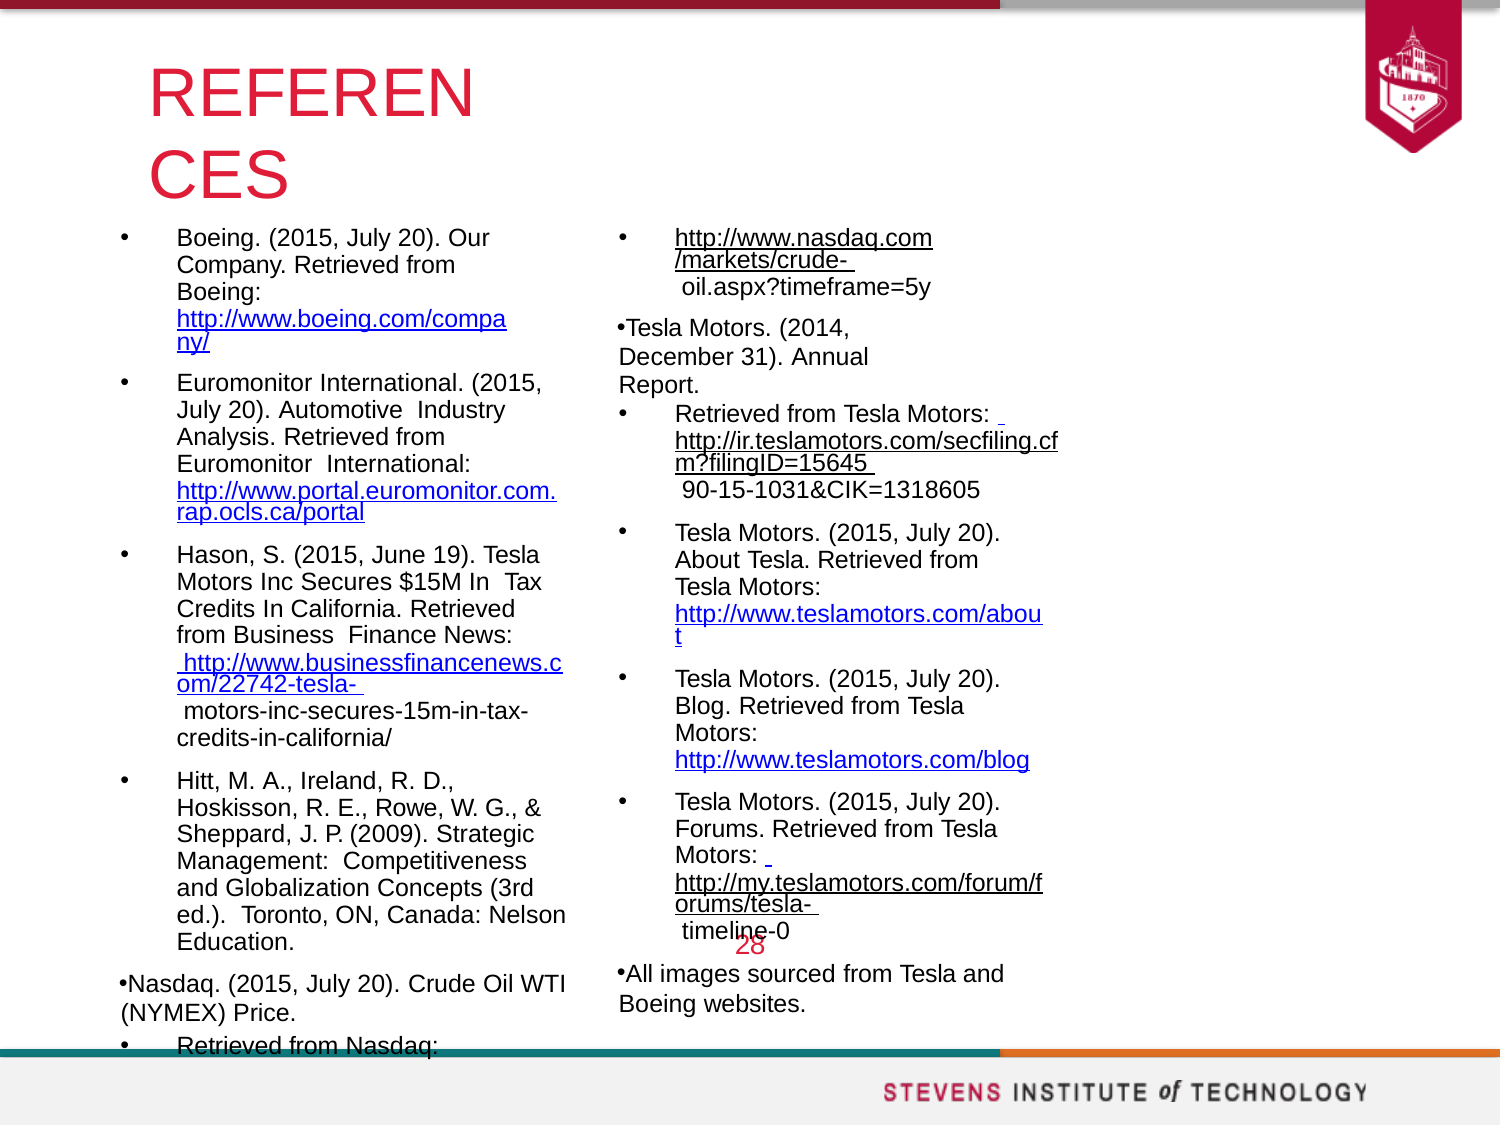

# REFERENCES
Boeing. (2015, July 20). Our Company. Retrieved from  Boeing: http://www.boeing.com/company/
Euromonitor International. (2015, July 20). Automotive  Industry Analysis. Retrieved from Euromonitor  International:  http://www.portal.euromonitor.com.rap.ocls.ca/portal
Hason, S. (2015, June 19). Tesla Motors Inc Secures $15M In  Tax Credits In California. Retrieved from Business  Finance News:  http://www.businessfinancenews.com/22742-tesla-  motors-inc-secures-15m-in-tax-credits-in-california/
Hitt, M. A., Ireland, R. D., Hoskisson, R. E., Rowe, W. G., &  Sheppard, J. P. (2009). Strategic Management:  Competitiveness and Globalization Concepts (3rd ed.).  Toronto, ON, Canada: Nelson Education.
Nasdaq. (2015, July 20). Crude Oil WTI (NYMEX) Price.
Retrieved from Nasdaq:
http://www.nasdaq.com/markets/crude-  oil.aspx?timeframe=5y
Tesla Motors. (2014, December 31). Annual Report.
Retrieved from Tesla Motors:  http://ir.teslamotors.com/secfiling.cfm?filingID=15645  90-15-1031&CIK=1318605
Tesla Motors. (2015, July 20). About Tesla. Retrieved from  Tesla Motors: http://www.teslamotors.com/about
Tesla Motors. (2015, July 20). Blog. Retrieved from Tesla  Motors: http://www.teslamotors.com/blog
Tesla Motors. (2015, July 20). Forums. Retrieved from Tesla  Motors:  http://my.teslamotors.com/forum/forums/tesla-  timeline-0
All images sourced from Tesla and Boeing websites.
28